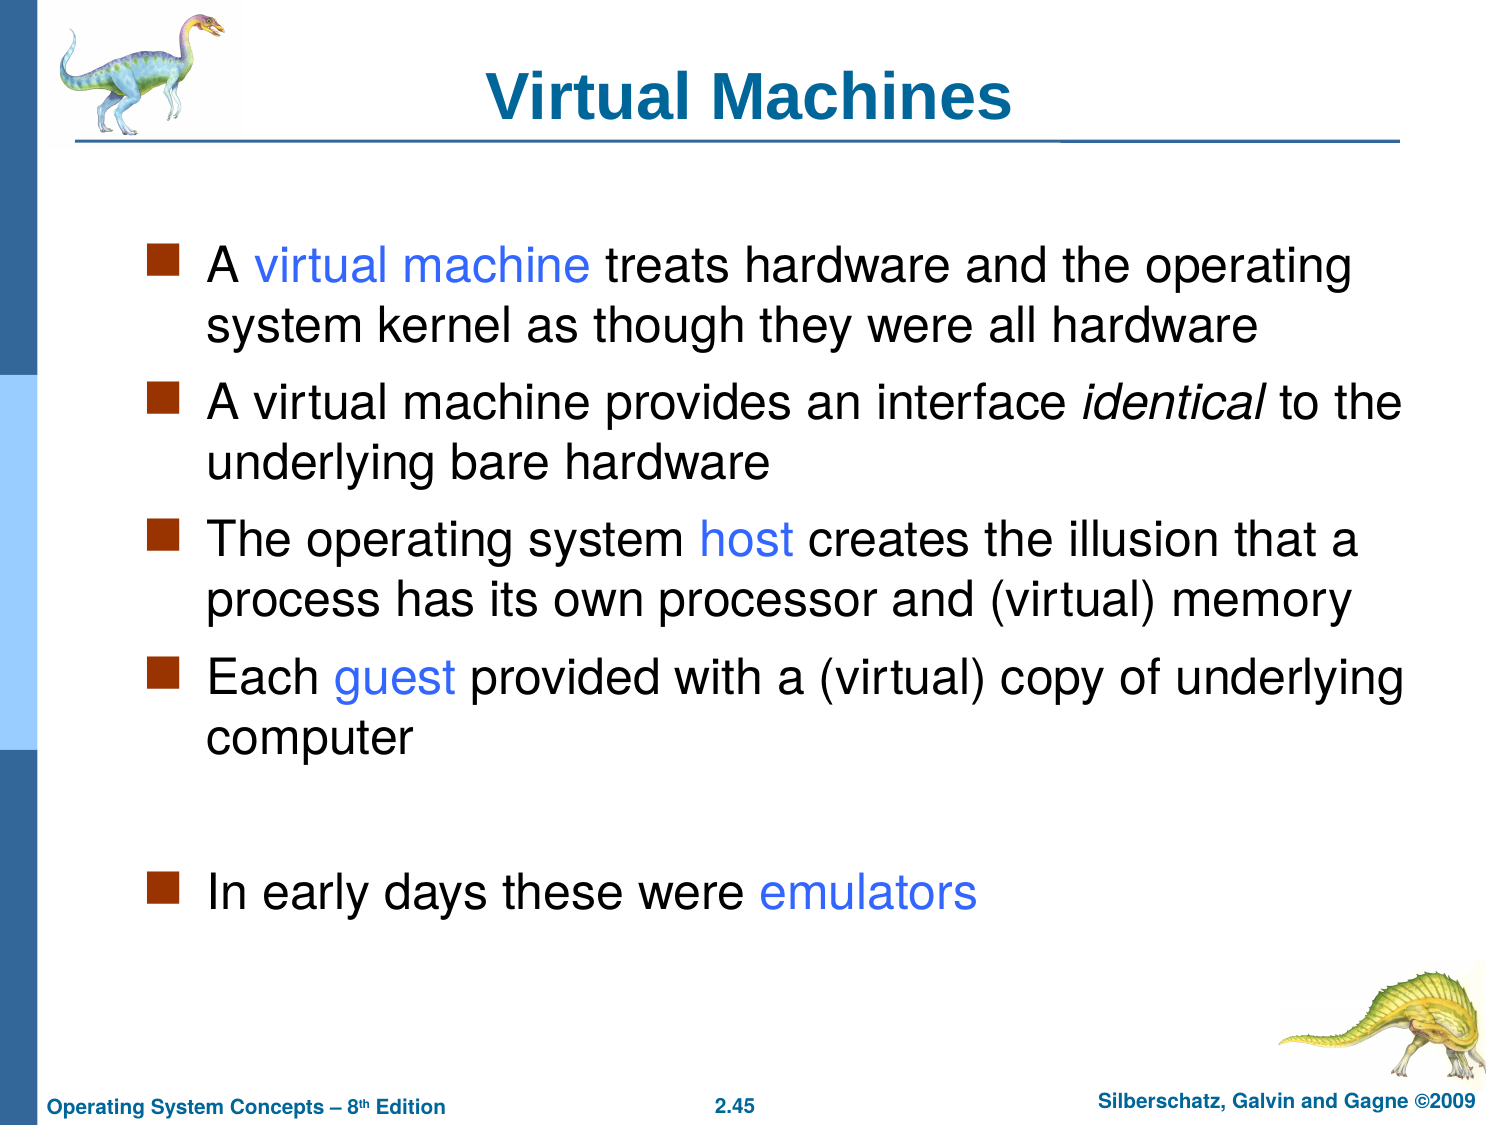

# Virtual Machines
A virtual machine treats hardware and the operating system kernel as though they were all hardware
A virtual machine provides an interface identical to the underlying bare hardware
The operating system host creates the illusion that a process has its own processor and (virtual) memory
Each guest provided with a (virtual) copy of underlying computer

In early days these were emulators